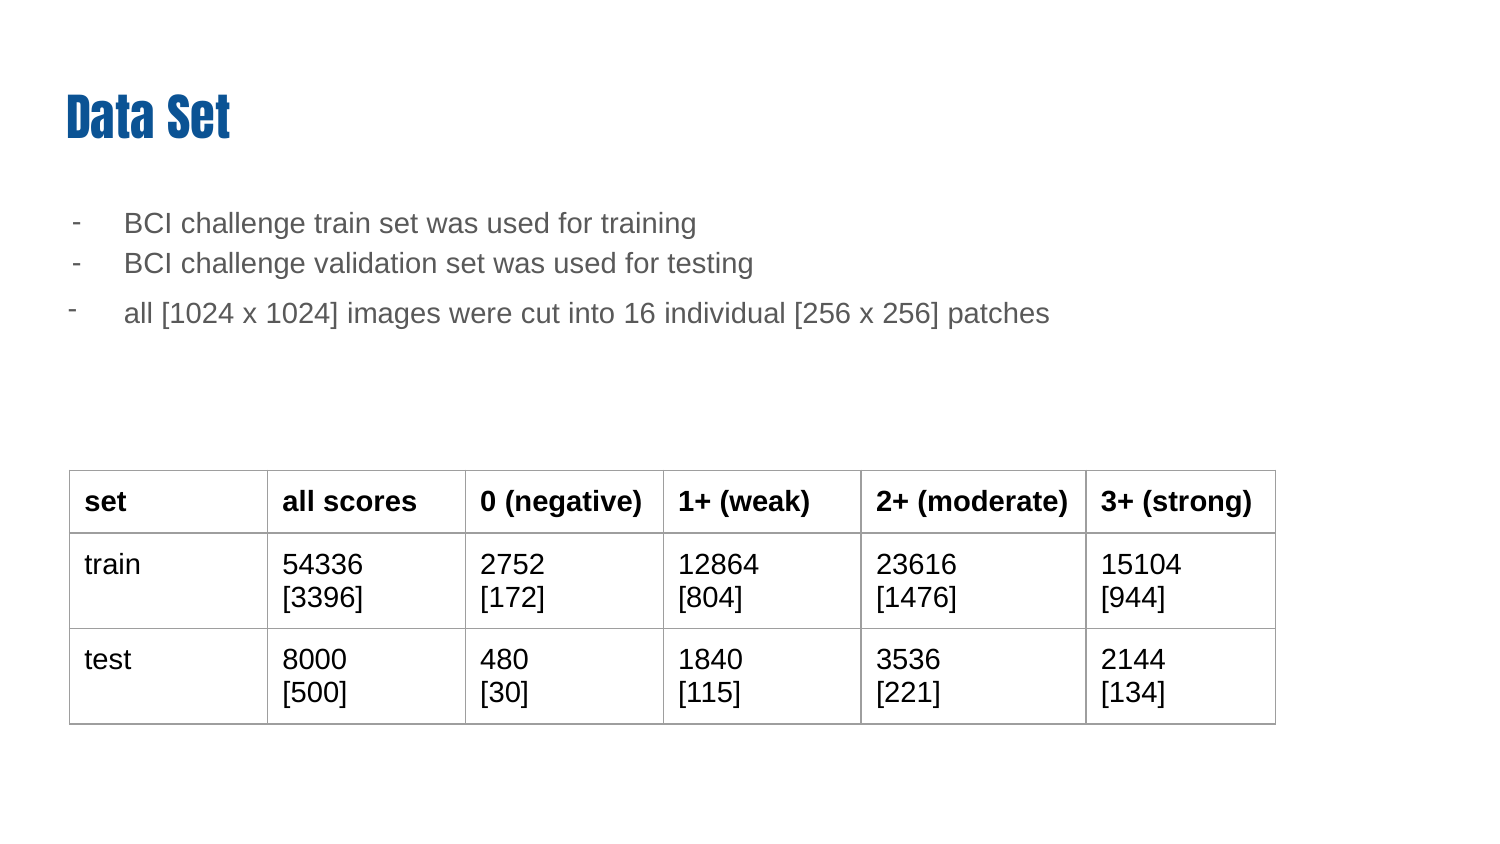

# Data Set
BCI challenge train set was used for training
BCI challenge validation set was used for testing
all [1024 x 1024] images were cut into 16 individual [256 x 256] patches
| set | all scores | 0 (negative) | 1+ (weak) | 2+ (moderate) | 3+ (strong) |
| --- | --- | --- | --- | --- | --- |
| train | 54336 [3396] | 2752 [172] | 12864 [804] | 23616 [1476] | 15104 [944] |
| test | 8000 [500] | 480 [30] | 1840 [115] | 3536 [221] | 2144 [134] |